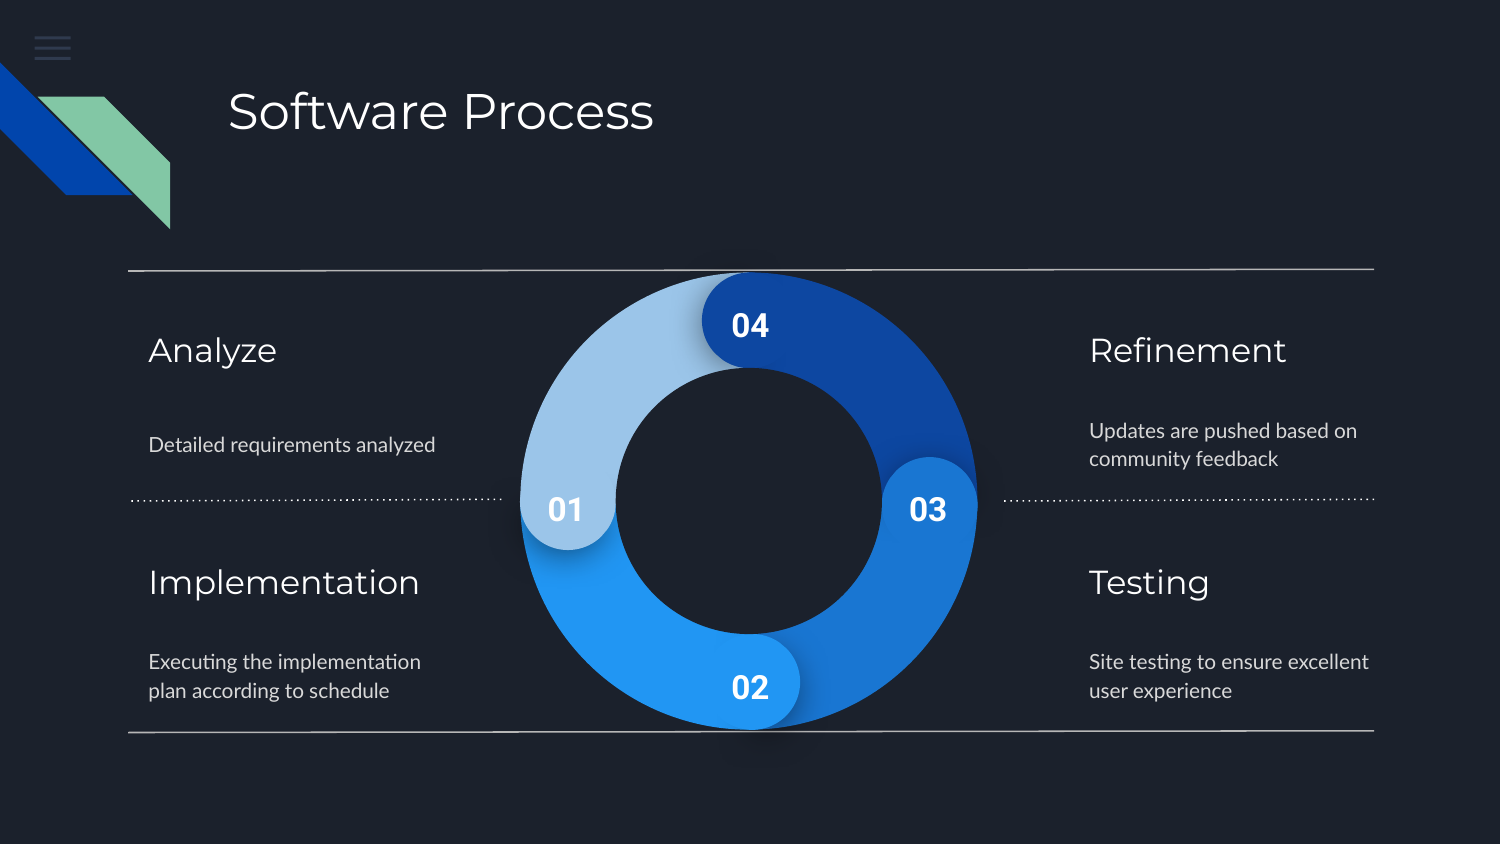

# Software Process

04
Analyze
Refinement

Detailed requirements analyzed
Updates are pushed based on community feedback

01
03
Implementation
Testing
Executing the implementation plan according to schedule
Site testing to ensure excellent user experience

02